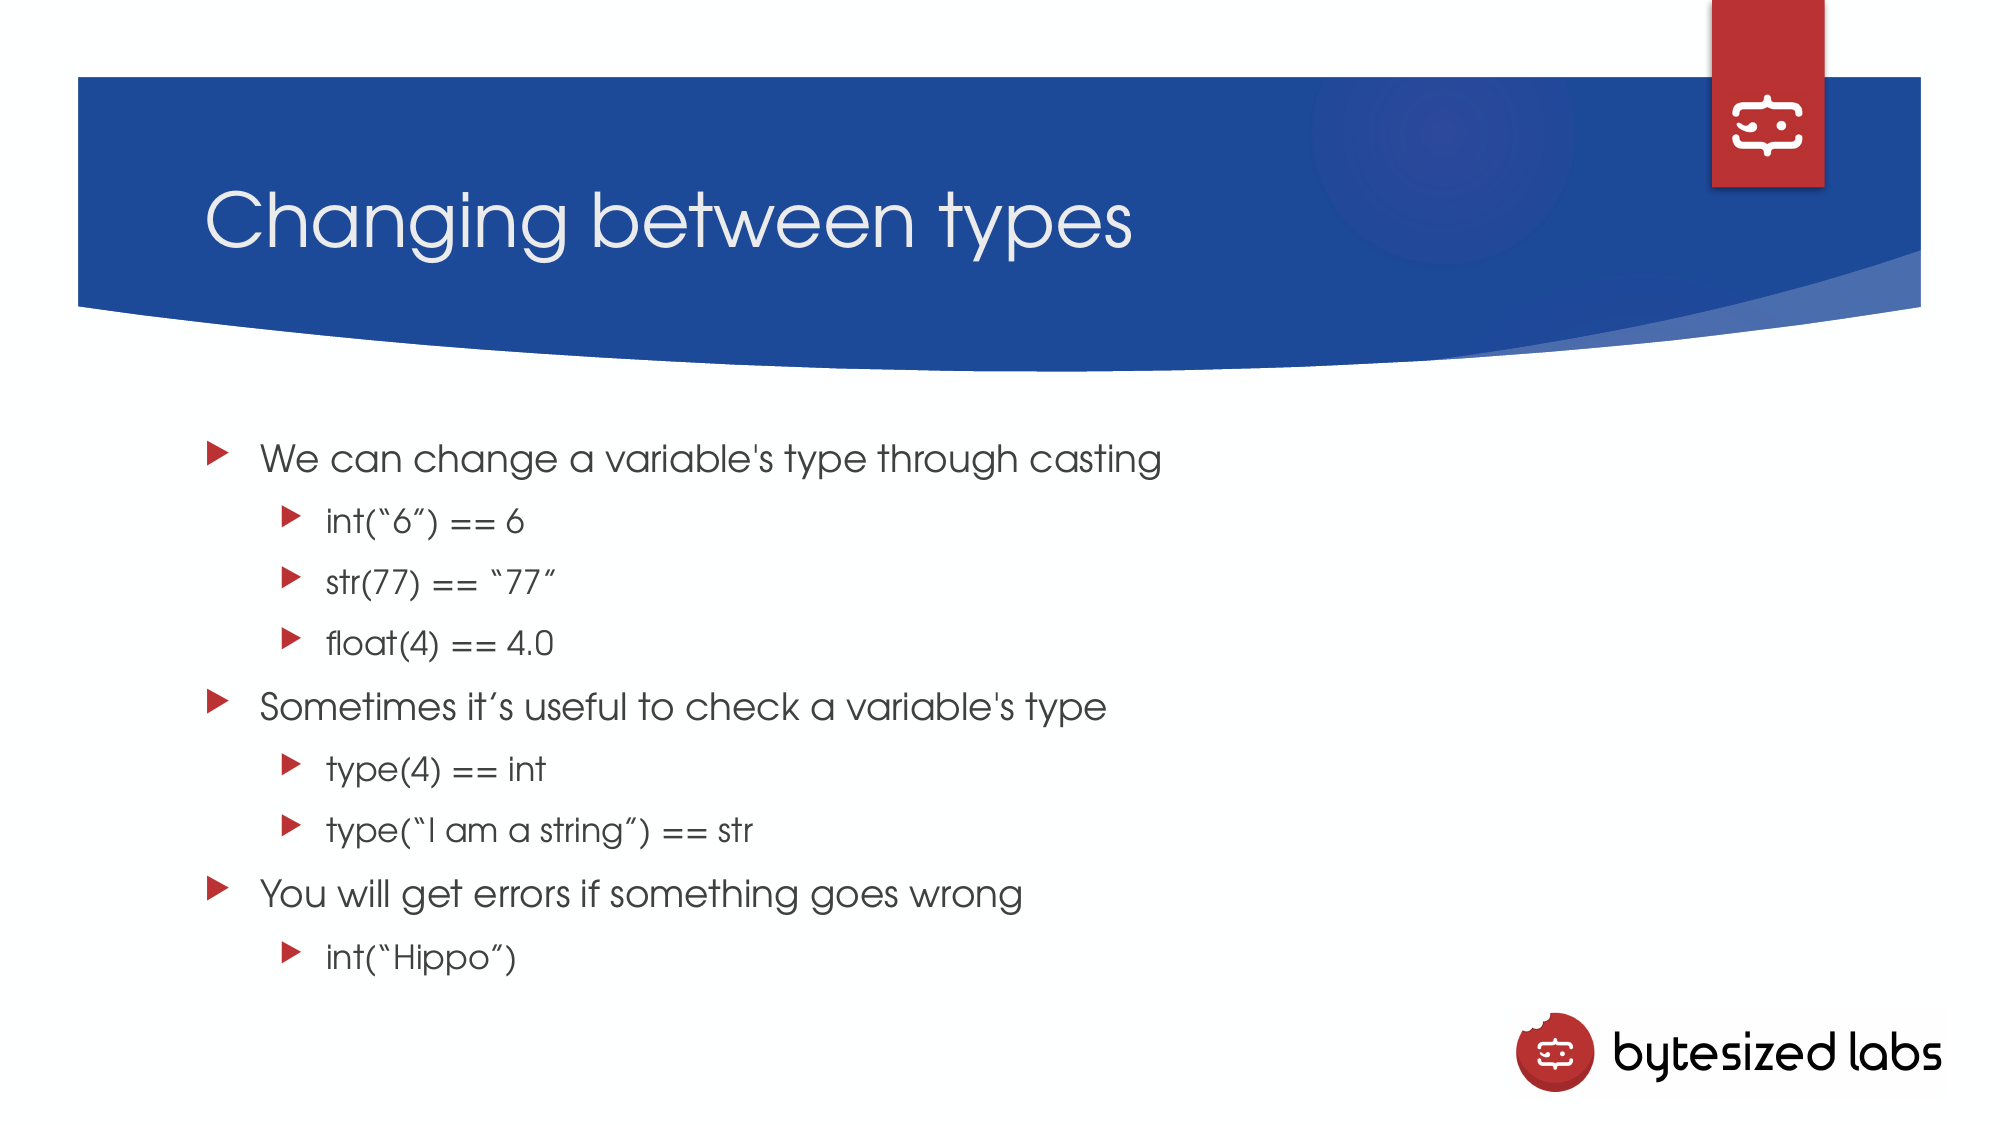

# Changing between types
We can change a variable's type through casting
int(“6”) == 6
str(77) == “77”
float(4) == 4.0
Sometimes it’s useful to check a variable's type
type(4) == int
type(“I am a string”) == str
You will get errors if something goes wrong
int(“Hippo”)